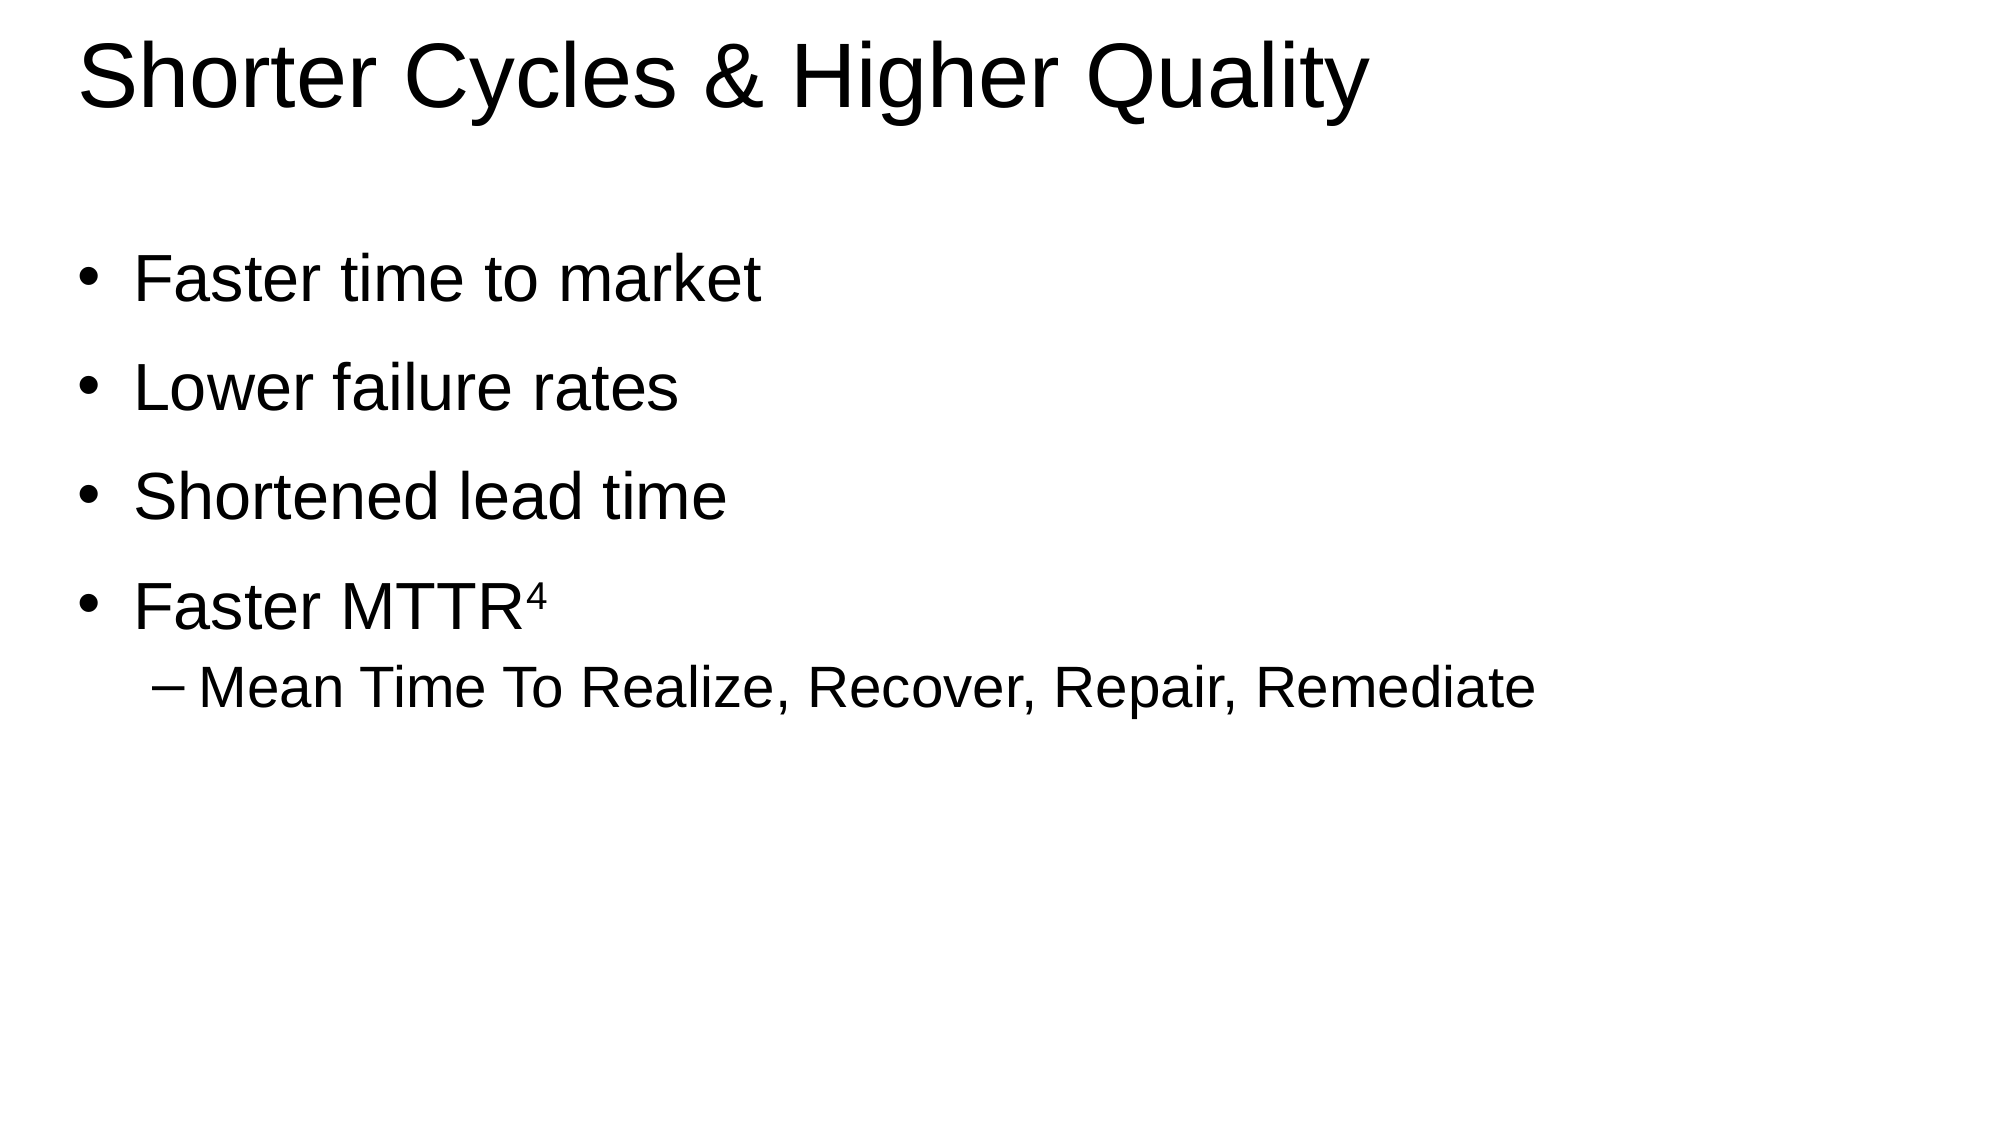

# Shorter Cycles & Higher Quality
Faster time to market
Lower failure rates
Shortened lead time
Faster MTTR4
Mean Time To Realize, Recover, Repair, Remediate